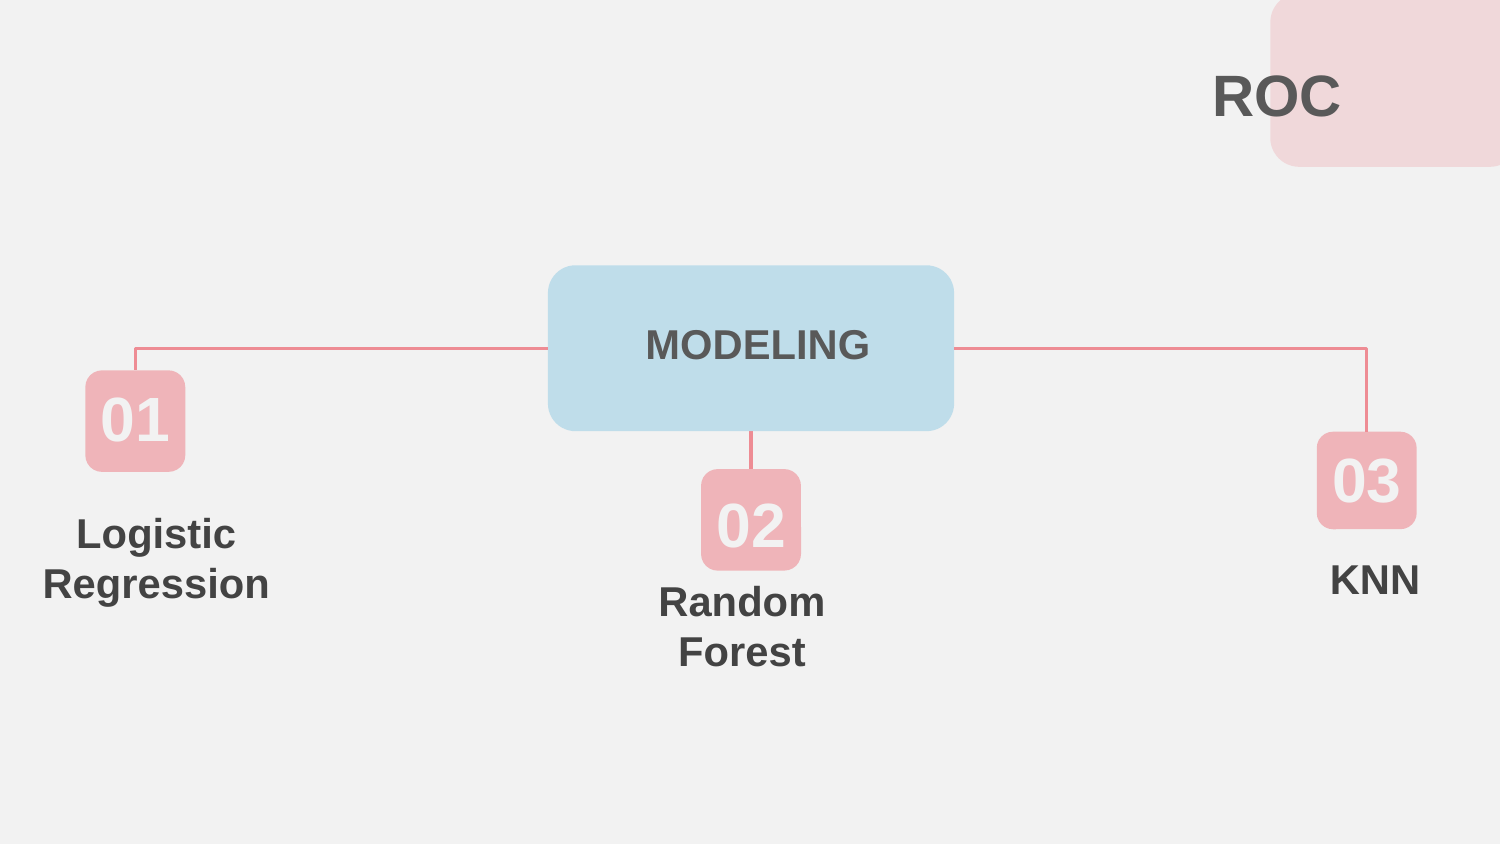

ROC

MODELING

01

03

02
Logistic Regression
KNN
Random Forest